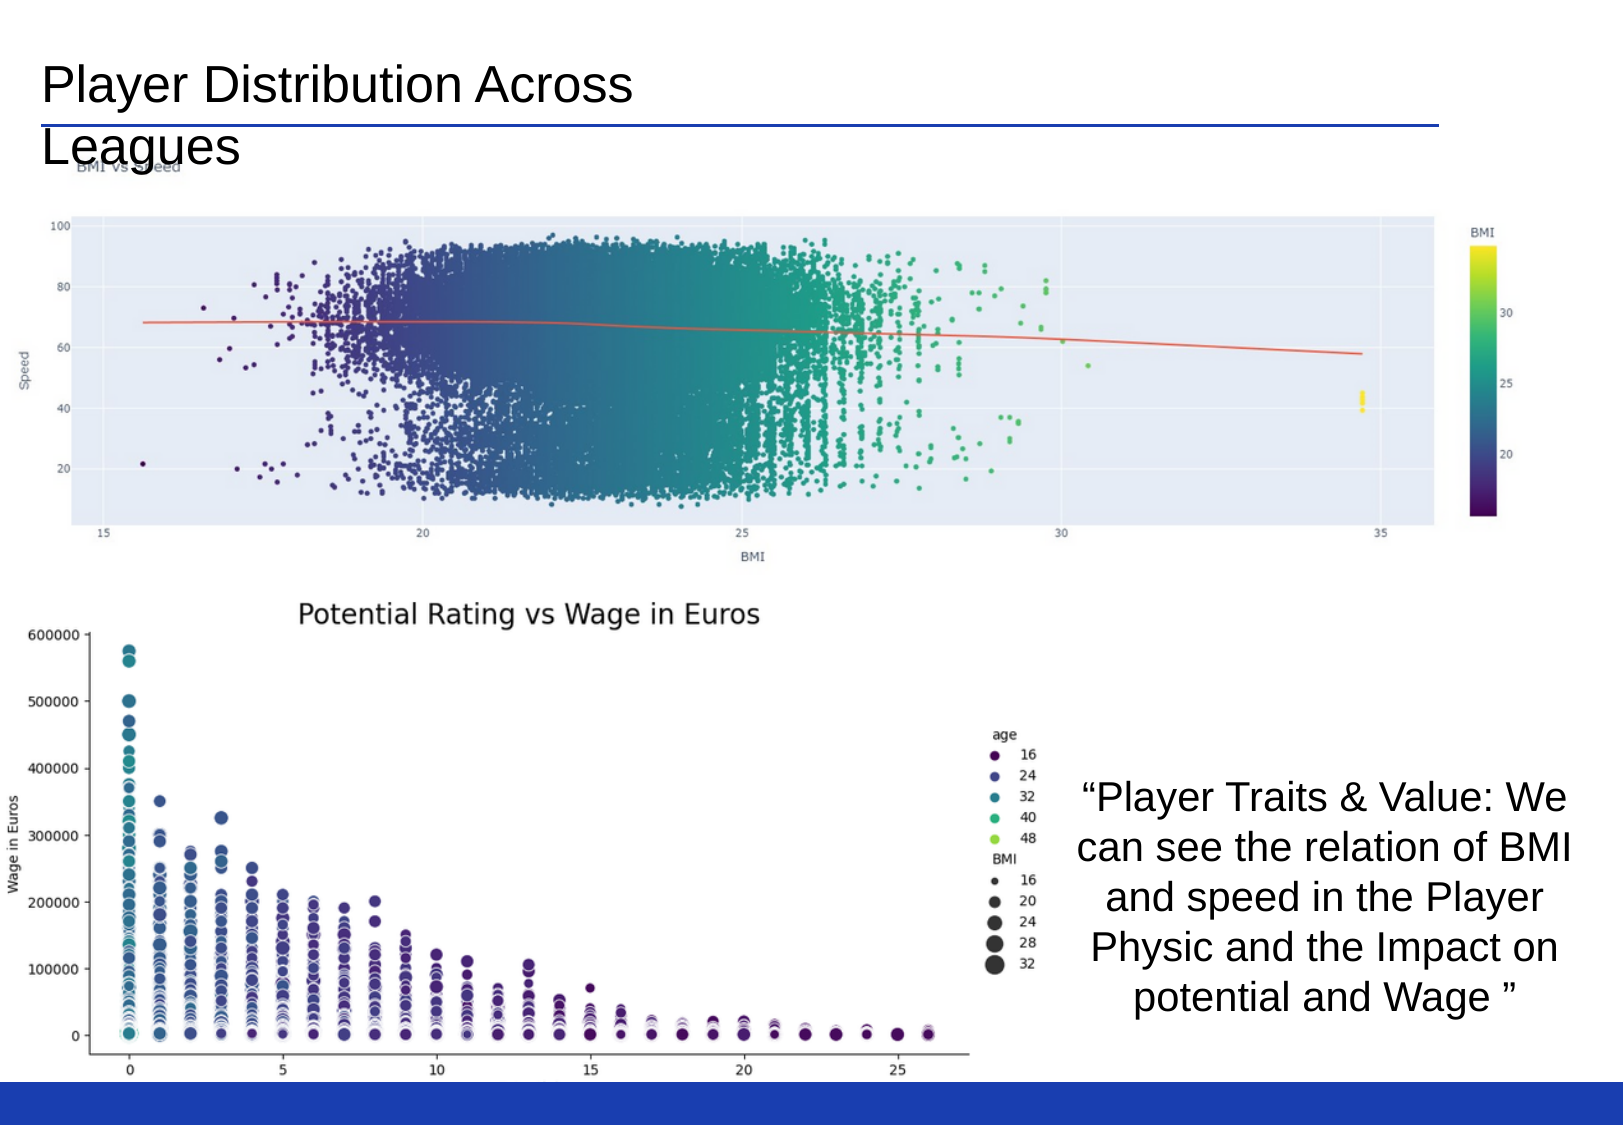

Player Distribution Across Leagues

“Player Traits & Value: We can see the relation of BMI and speed in the Player Physic and the Impact on potential and Wage ”